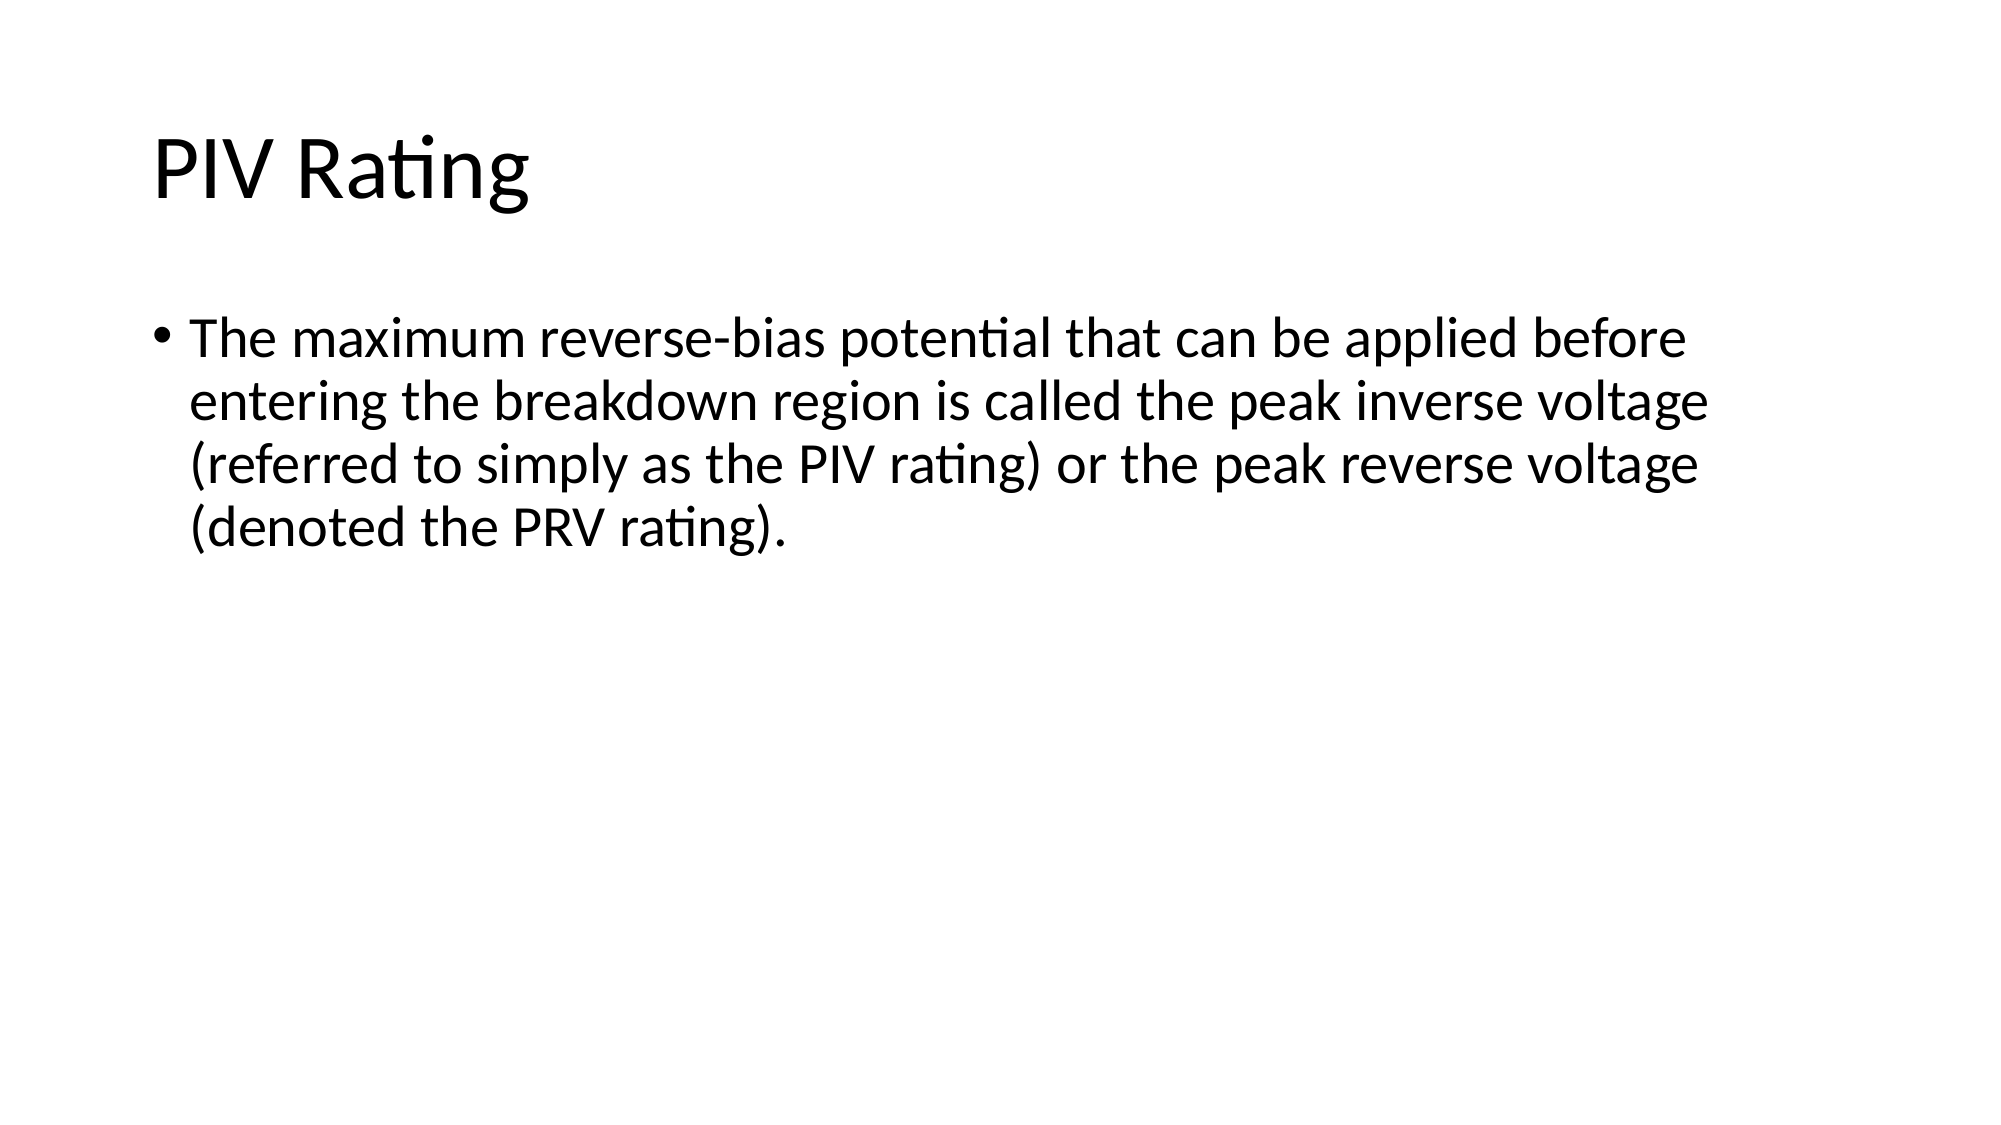

# PIV Rating
The maximum reverse-bias potential that can be applied before entering the breakdown region is called the peak inverse voltage (referred to simply as the PIV rating) or the peak reverse voltage (denoted the PRV rating).